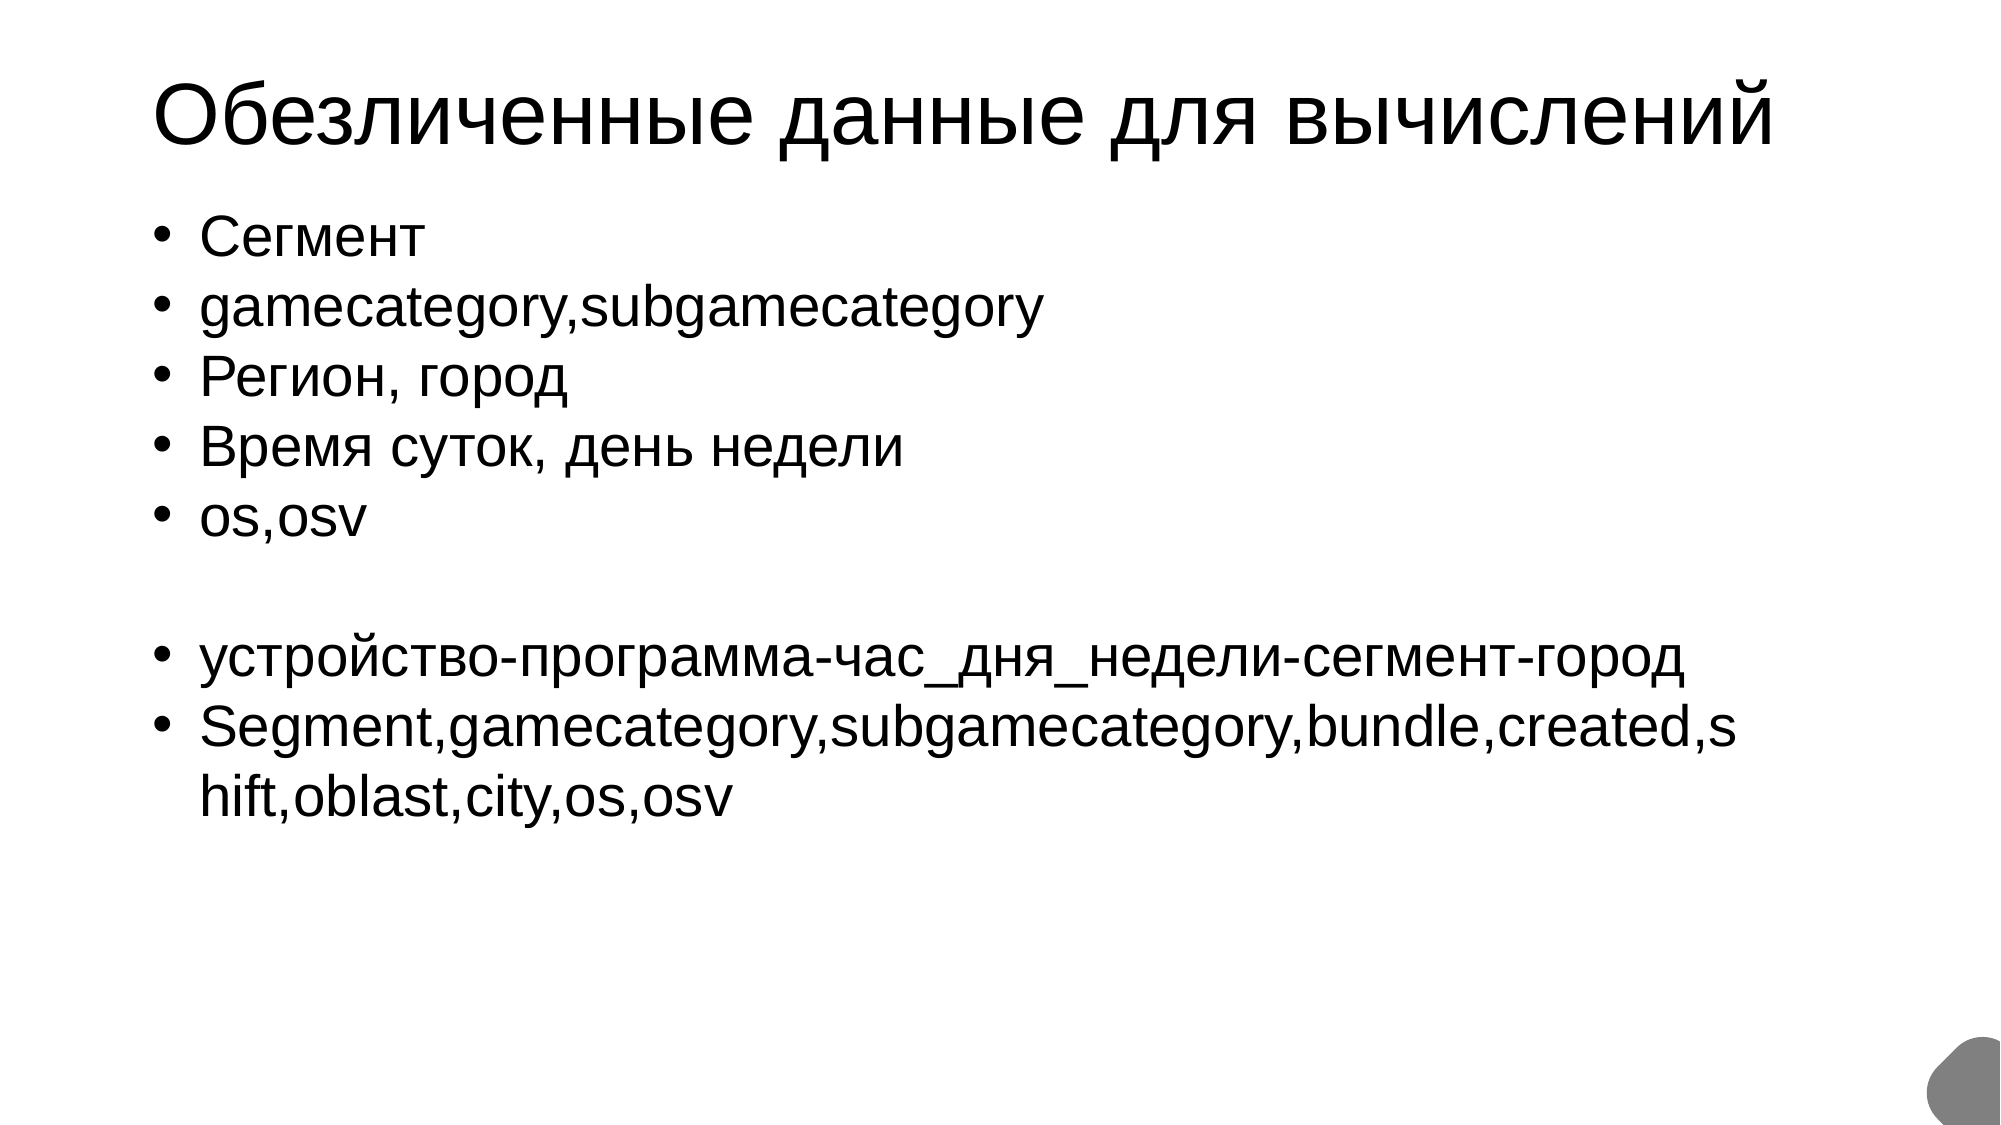

# Обезличенные данные для вычислений
Сегмент
gamecategory,subgamecategory
Регион, город
Время суток, день недели
os,osv

устройство-программа-час_дня_недели-сегмент-город
Segment,gamecategory,subgamecategory,bundle,created,shift,oblast,city,os,osv

3